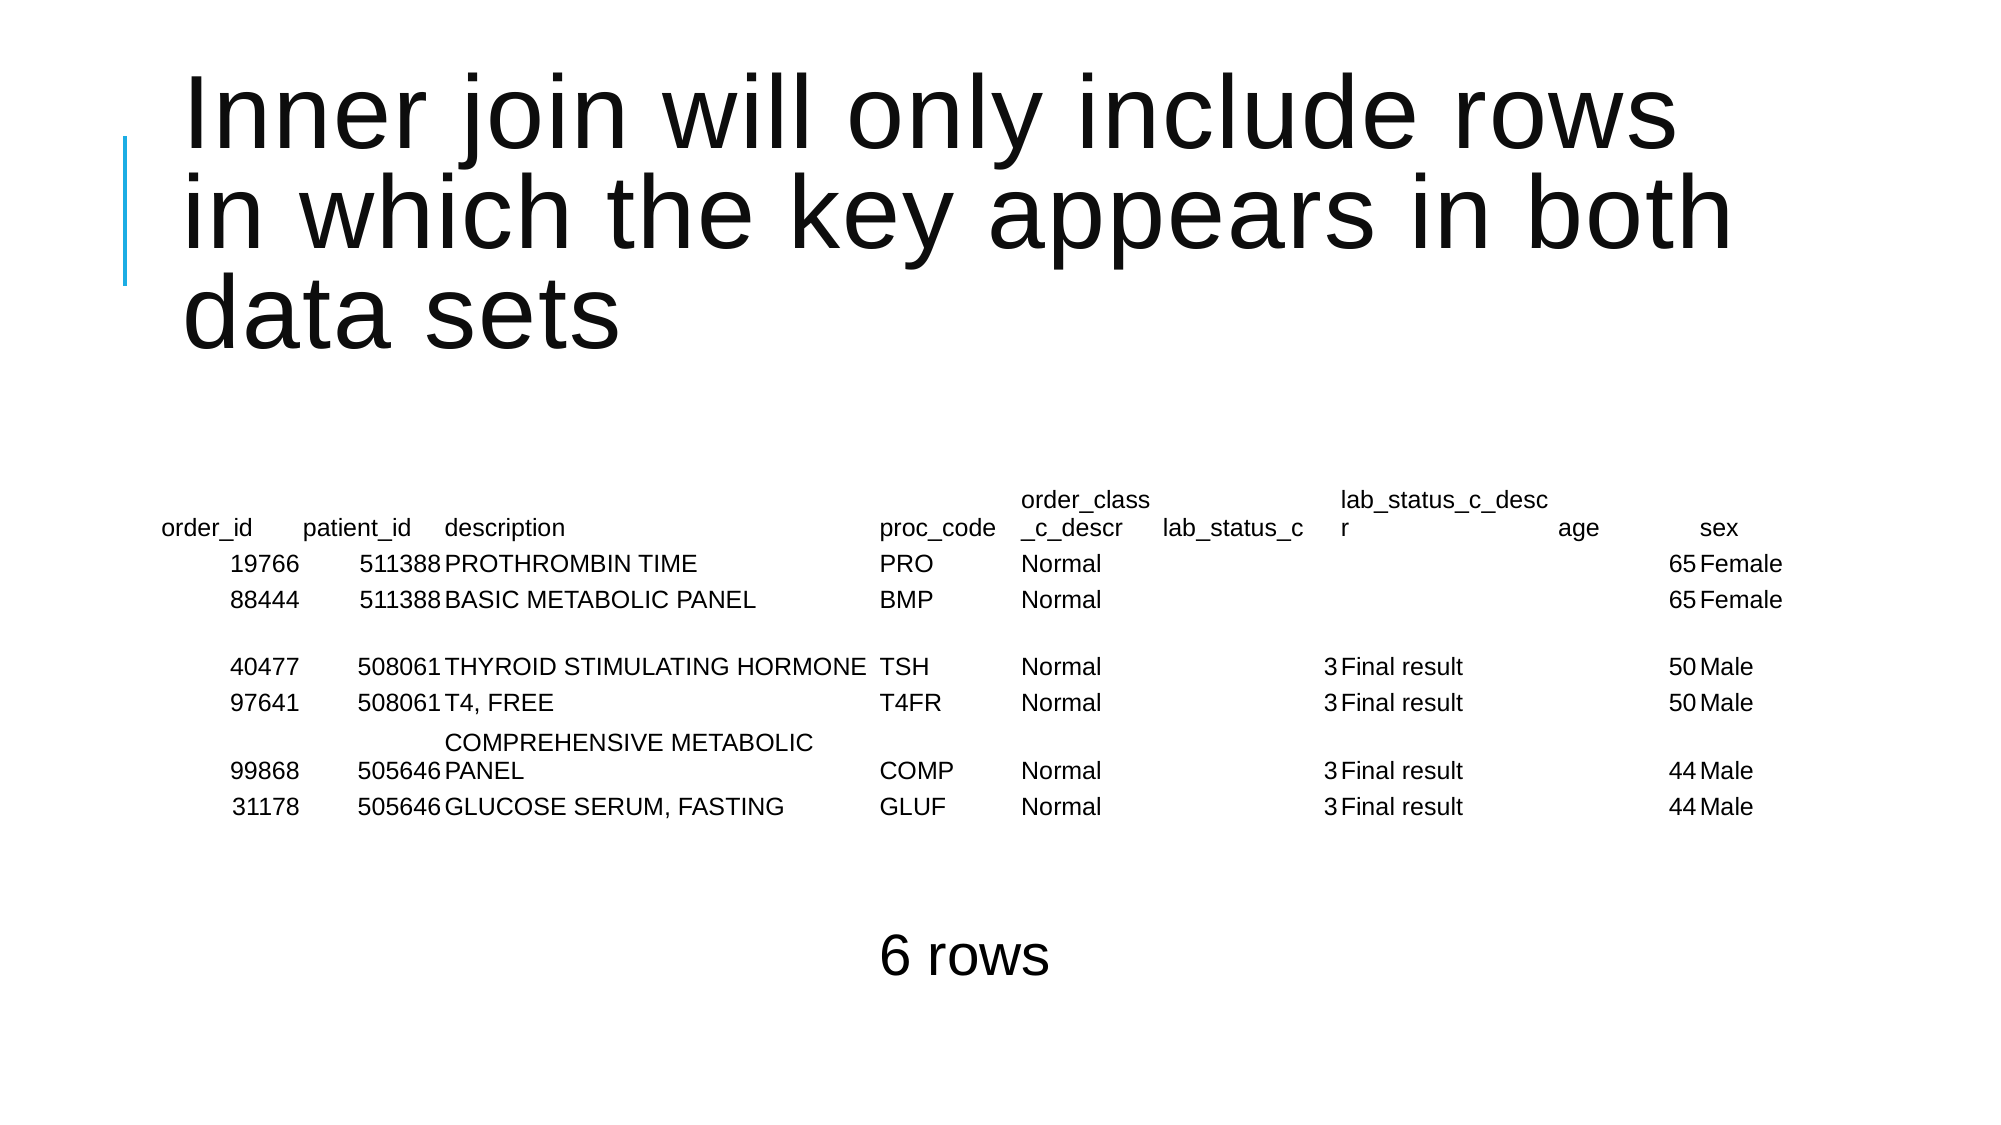

# Inner join will only include rows in which the key appears in both data sets
| order\_id | patient\_id | description | proc\_code | order\_class\_c\_descr | lab\_status\_c | lab\_status\_c\_descr | age | sex |
| --- | --- | --- | --- | --- | --- | --- | --- | --- |
| 19766 | 511388 | PROTHROMBIN TIME | PRO | Normal |  |  | 65 | Female |
| 88444 | 511388 | BASIC METABOLIC PANEL | BMP | Normal |  |  | 65 | Female |
| 40477 | 508061 | THYROID STIMULATING HORMONE | TSH | Normal | 3 | Final result | 50 | Male |
| 97641 | 508061 | T4, FREE | T4FR | Normal | 3 | Final result | 50 | Male |
| 99868 | 505646 | COMPREHENSIVE METABOLIC PANEL | COMP | Normal | 3 | Final result | 44 | Male |
| 31178 | 505646 | GLUCOSE SERUM, FASTING | GLUF | Normal | 3 | Final result | 44 | Male |
6 rows